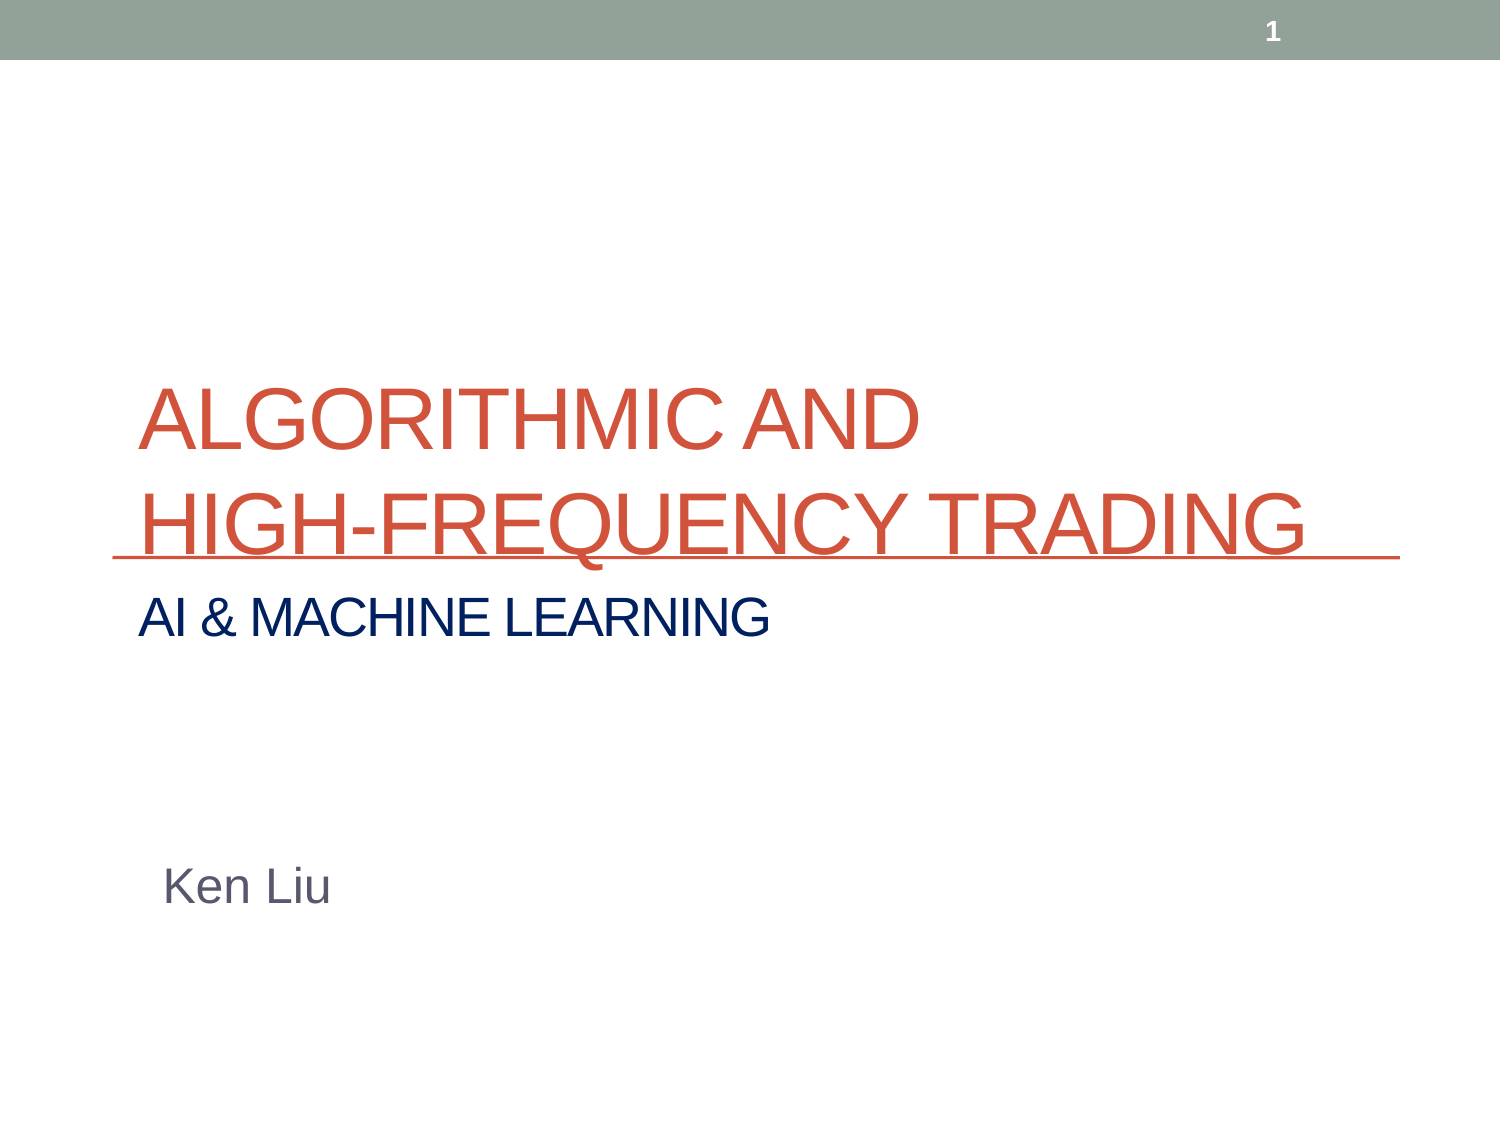

1
# Algorithmic and High-Frequency Trading AI & Machine Learning
Ken Liu